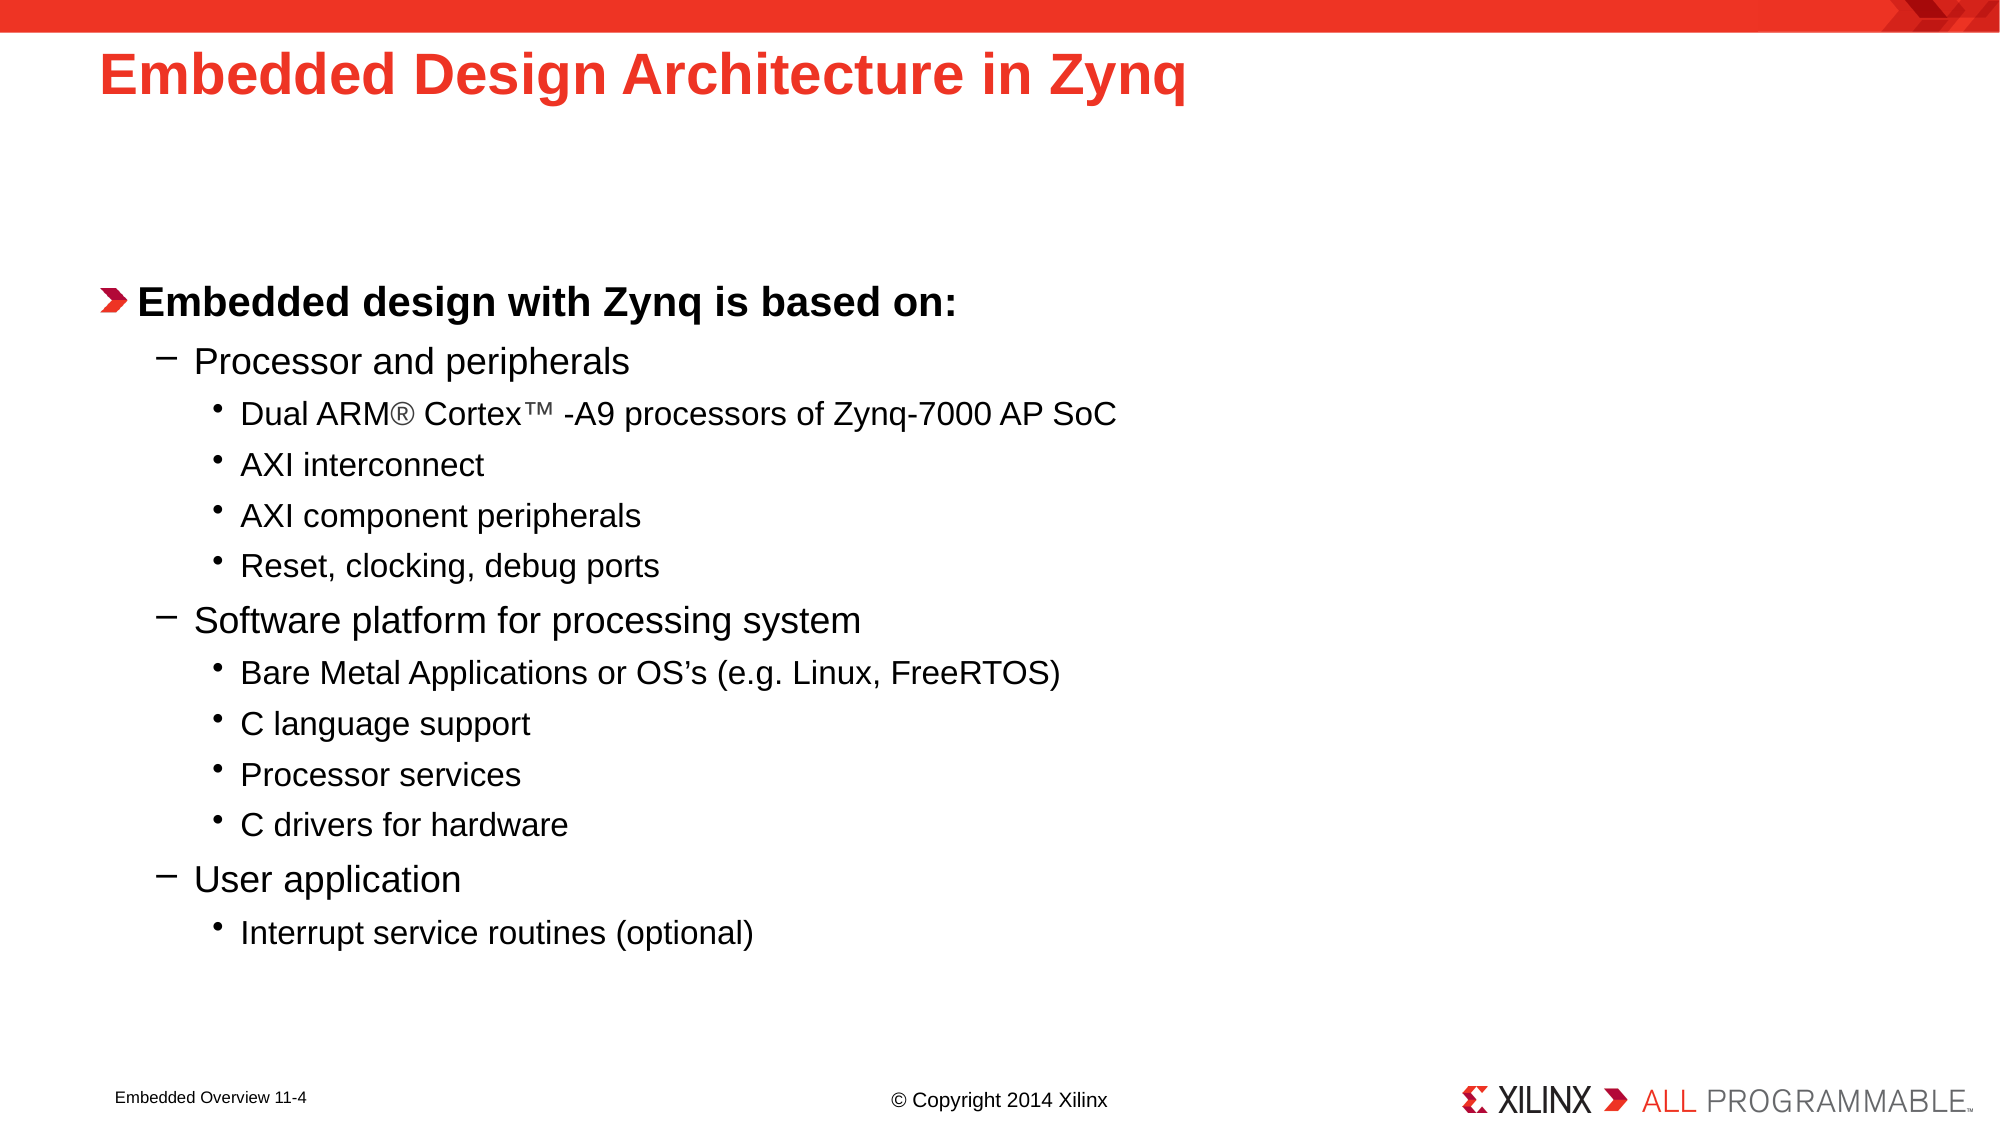

# Embedded Design Architecture in Zynq
Embedded design with Zynq is based on:
Processor and peripherals
Dual ARM® Cortex™ -A9 processors of Zynq-7000 AP SoC
AXI interconnect
AXI component peripherals
Reset, clocking, debug ports
Software platform for processing system
Bare Metal Applications or OS’s (e.g. Linux, FreeRTOS)
C language support
Processor services
C drivers for hardware
User application
Interrupt service routines (optional)

Embedded Overview 11-4
© Copyright 2014 Xilinx